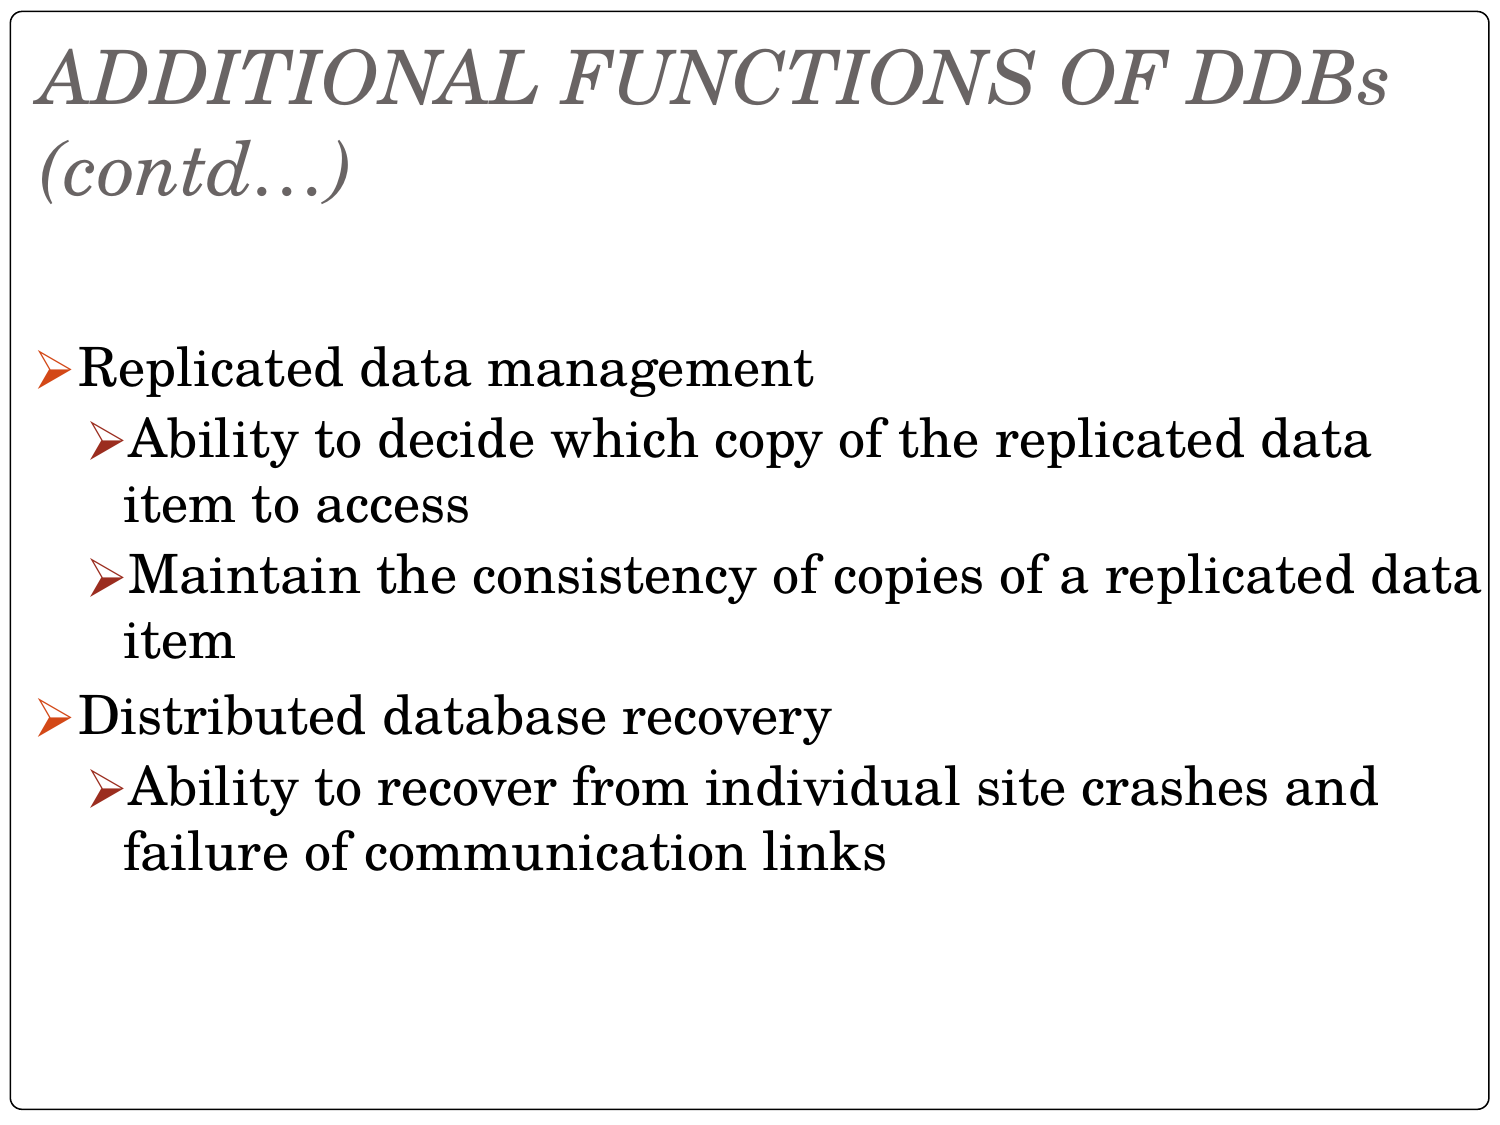

# ADDITIONAL FUNCTIONS OF DDBs   (contd…)
Replicated data management
Ability to decide which copy of the replicated data item to access
Maintain the consistency of copies of a replicated data item
Distributed database recovery
Ability to recover from individual site crashes and failure of communication links